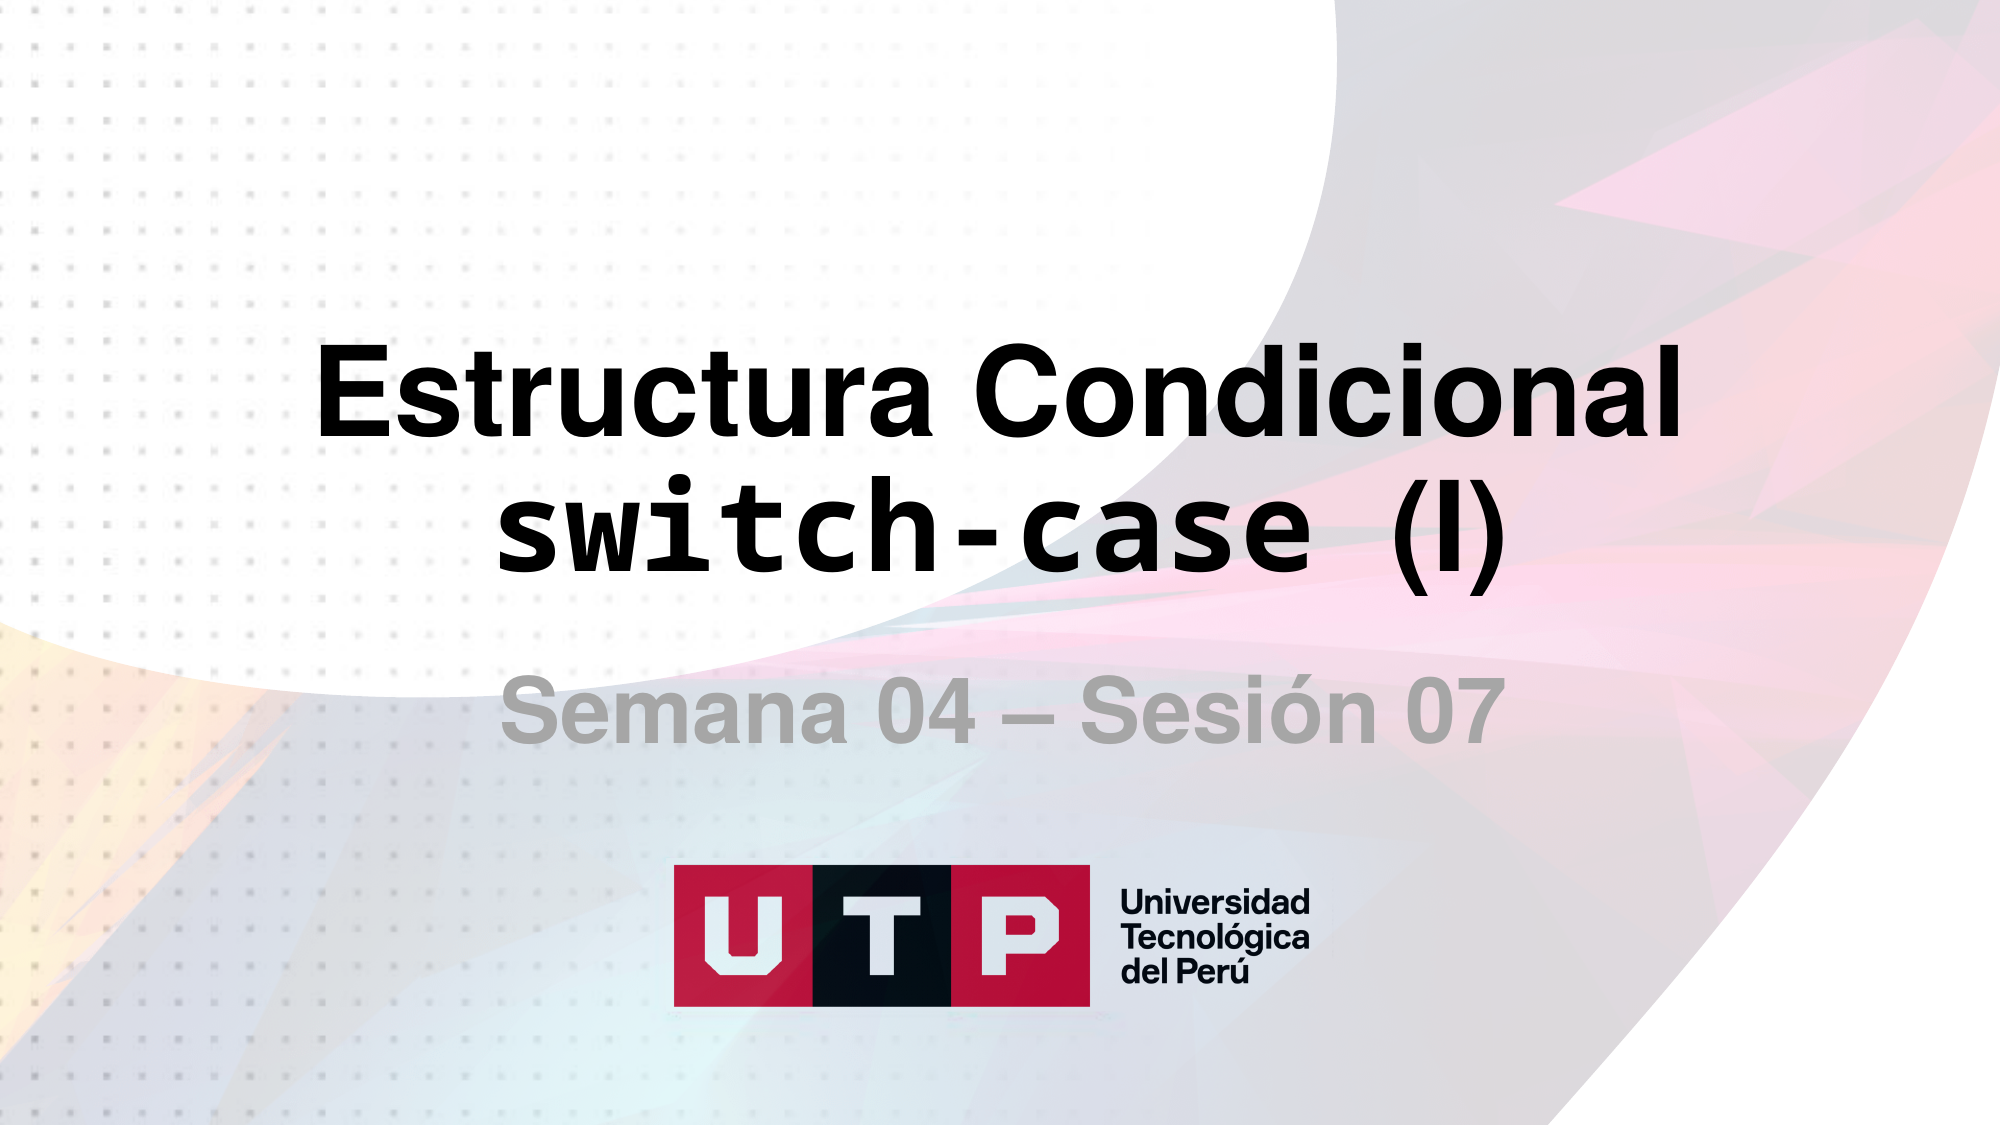

# Estructura Condicional switch-case (I)
Semana 04 – Sesión 07